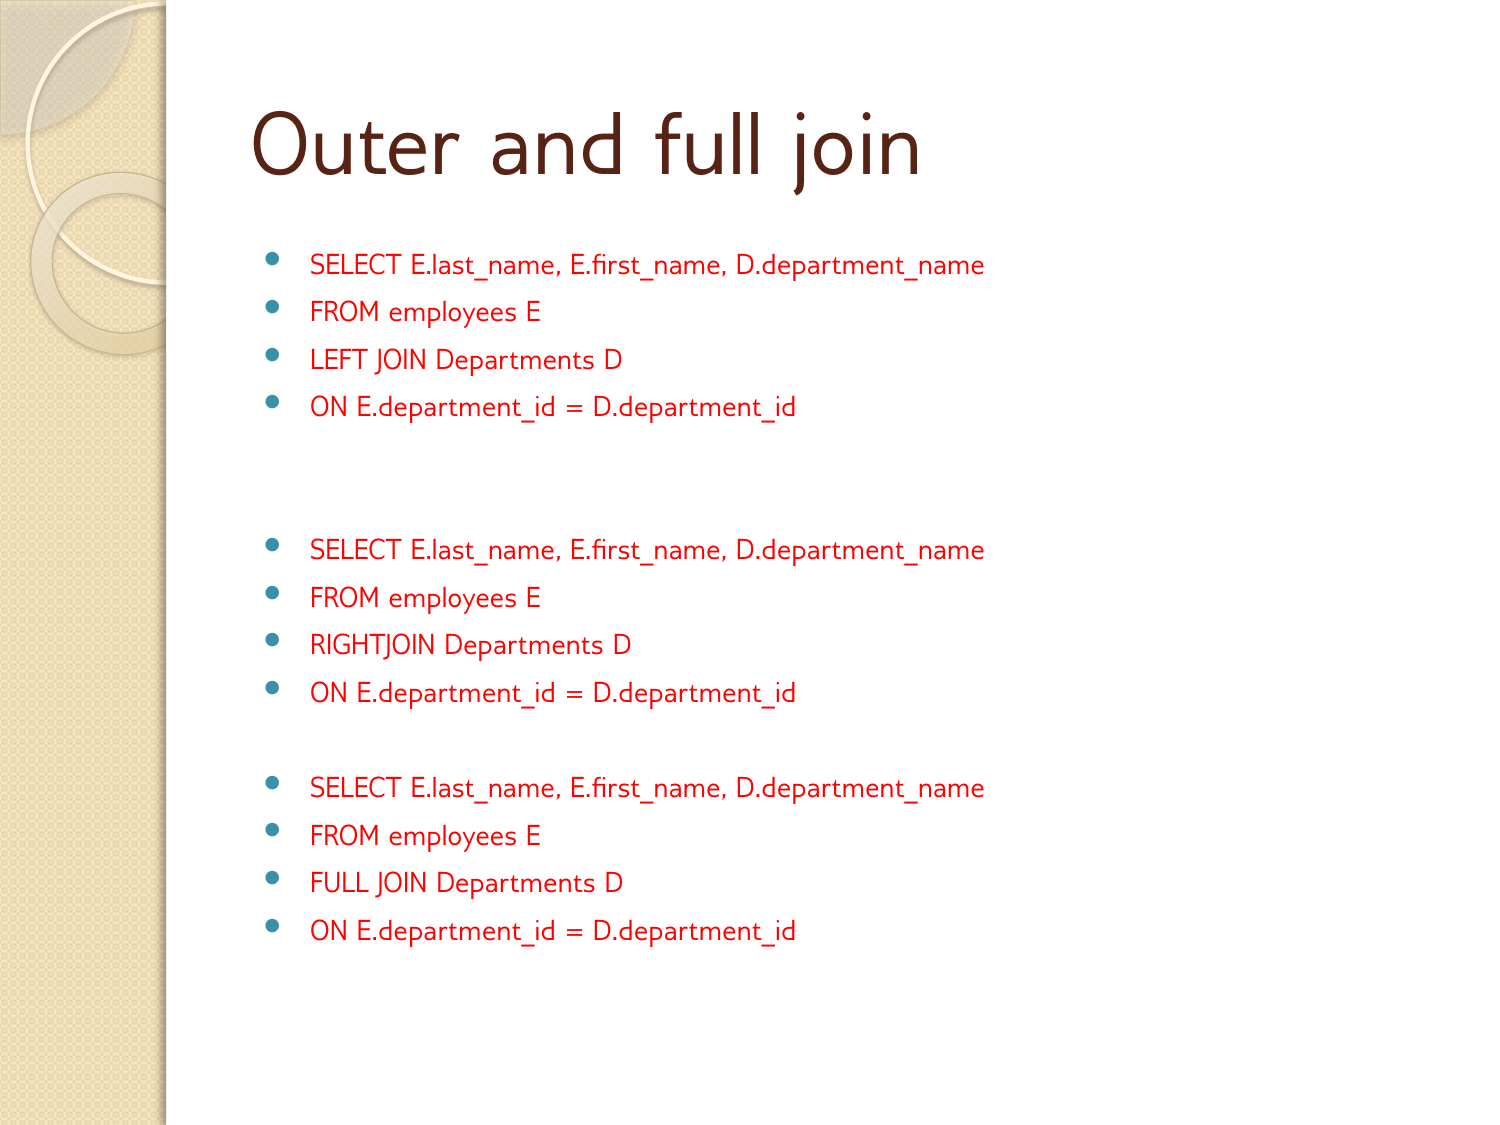

# Outer and full join
SELECT E.last_name, E.first_name, D.department_name
FROM employees E
LEFT JOIN Departments D
ON E.department_id = D.department_id

SELECT E.last_name, E.first_name, D.department_name
FROM employees E
RIGHTJOIN Departments D
ON E.department_id = D.department_id

SELECT E.last_name, E.first_name, D.department_name
FROM employees E
FULL JOIN Departments D
ON E.department_id = D.department_id